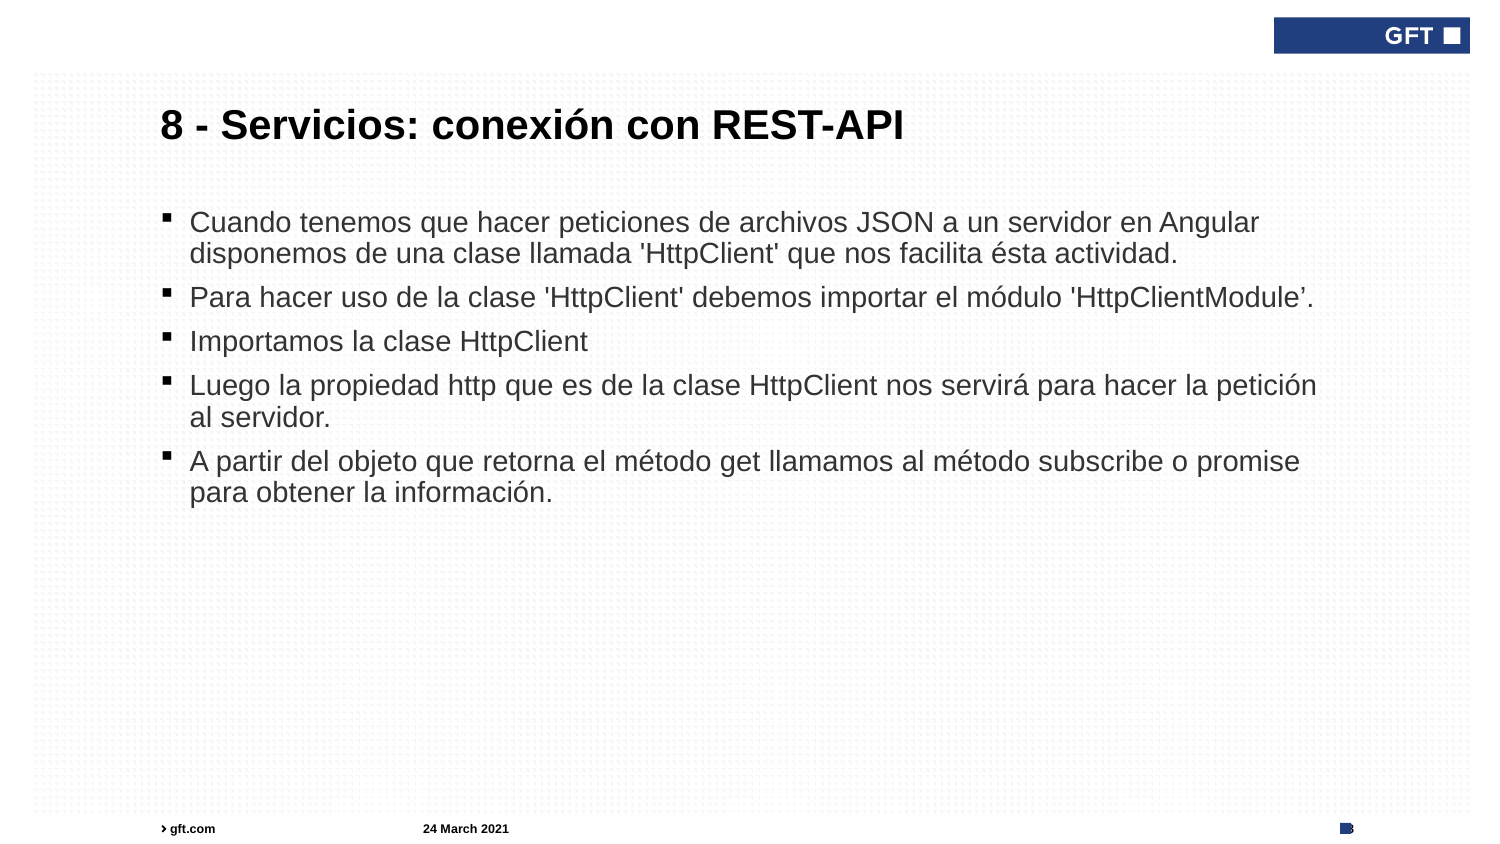

# 8 - Servicios: conexión con REST-API
Cuando tenemos que hacer peticiones de archivos JSON a un servidor en Angular disponemos de una clase llamada 'HttpClient' que nos facilita ésta actividad.
Para hacer uso de la clase 'HttpClient' debemos importar el módulo 'HttpClientModule’.
Importamos la clase HttpClient
Luego la propiedad http que es de la clase HttpClient nos servirá para hacer la petición al servidor.
A partir del objeto que retorna el método get llamamos al método subscribe o promise para obtener la información.
24 March 2021